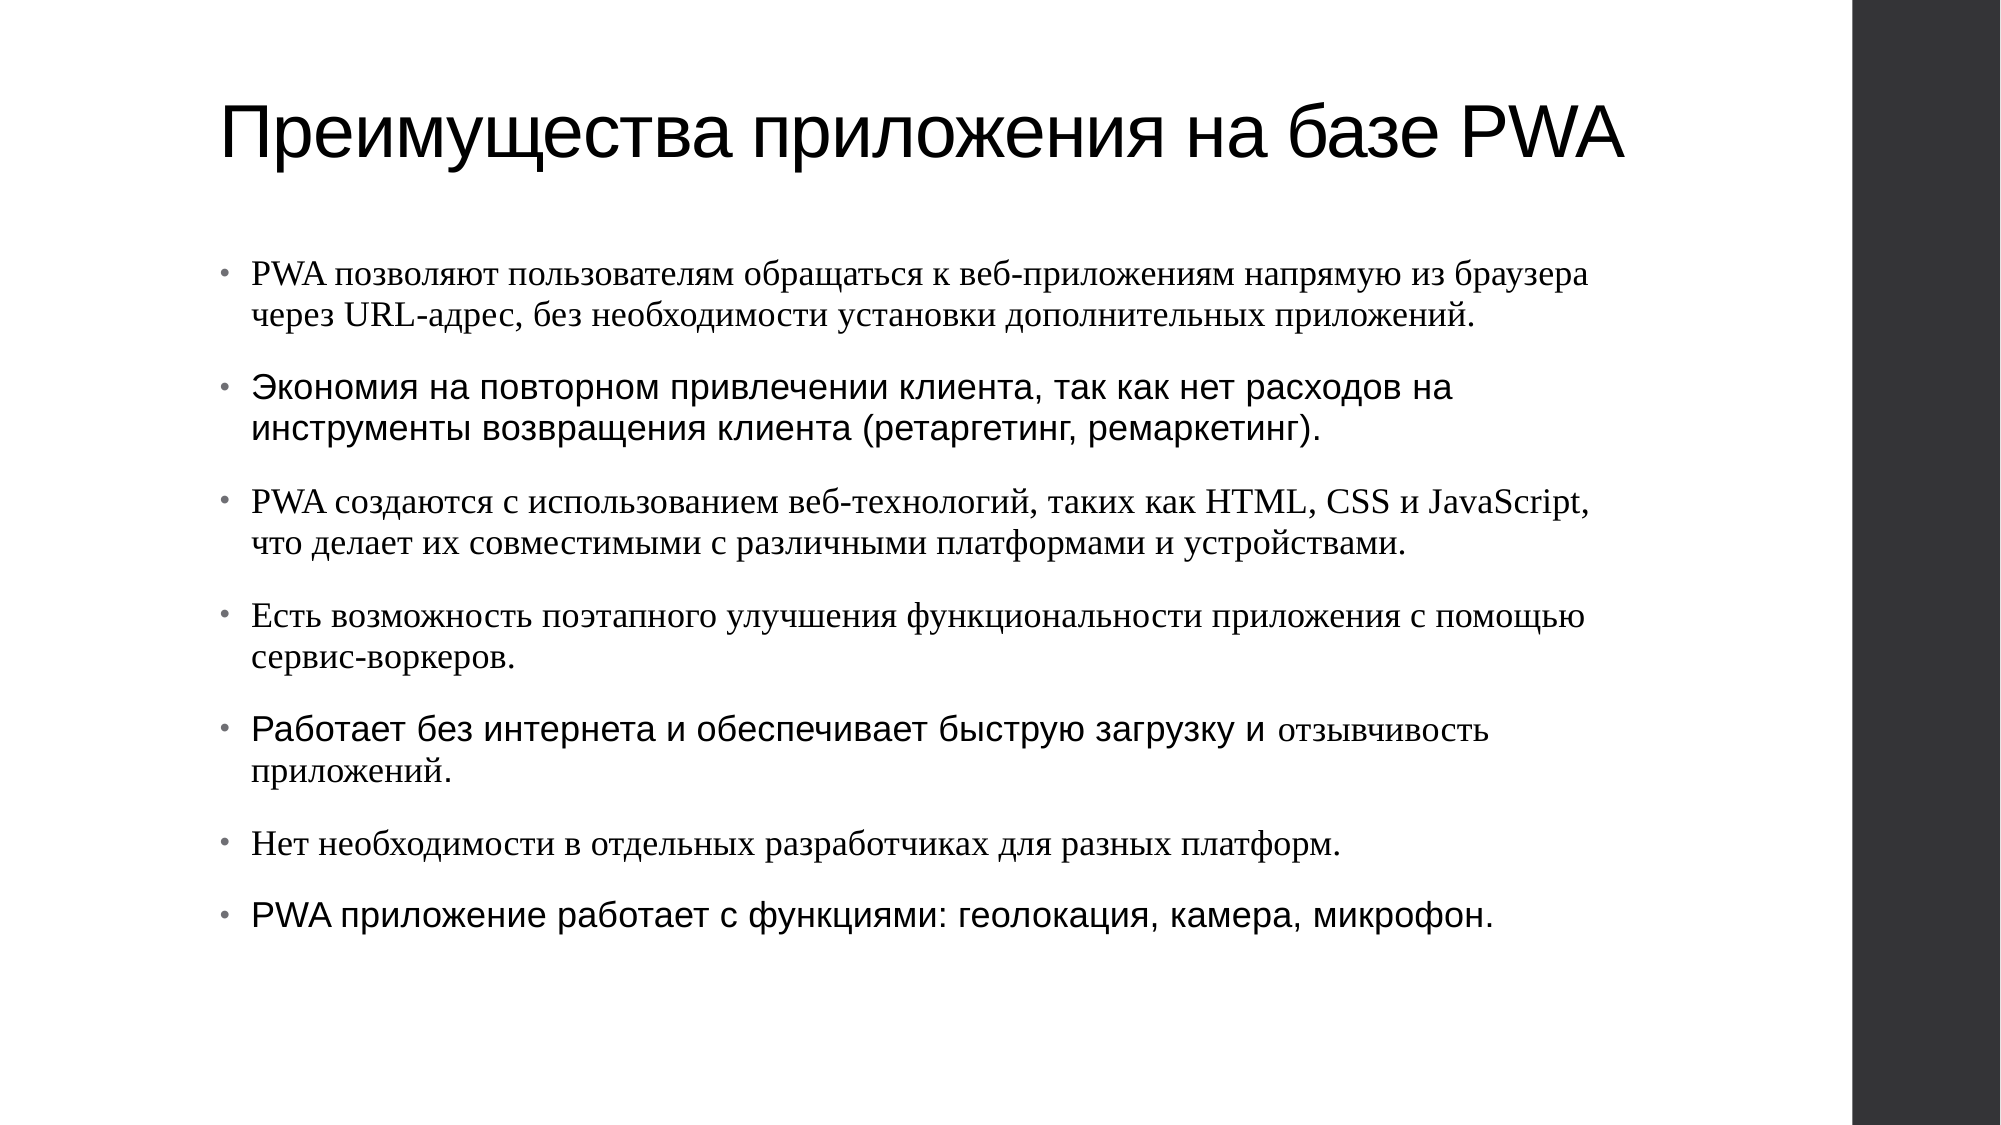

# Преимущества приложения на базе PWA
PWA позволяют пользователям обращаться к веб-приложениям напрямую из браузера через URL-адрес, без необходимости установки дополнительных приложений.
Экономия на повторном привлечении клиента, так как нет расходов на инструменты возвращения клиента (ретаргетинг, ремаркетинг).
PWA создаются с использованием веб-технологий, таких как HTML, CSS и JavaScript, что делает их совместимыми с различными платформами и устройствами.
Есть возможность поэтапного улучшения функциональности приложения с помощью сервис-воркеров.
Работает без интернета и обеспечивает быструю загрузку и отзывчивость приложений.
Нет необходимости в отдельных разработчиках для разных платформ.
PWA приложение работает с функциями: геолокация, камера, микрофон.